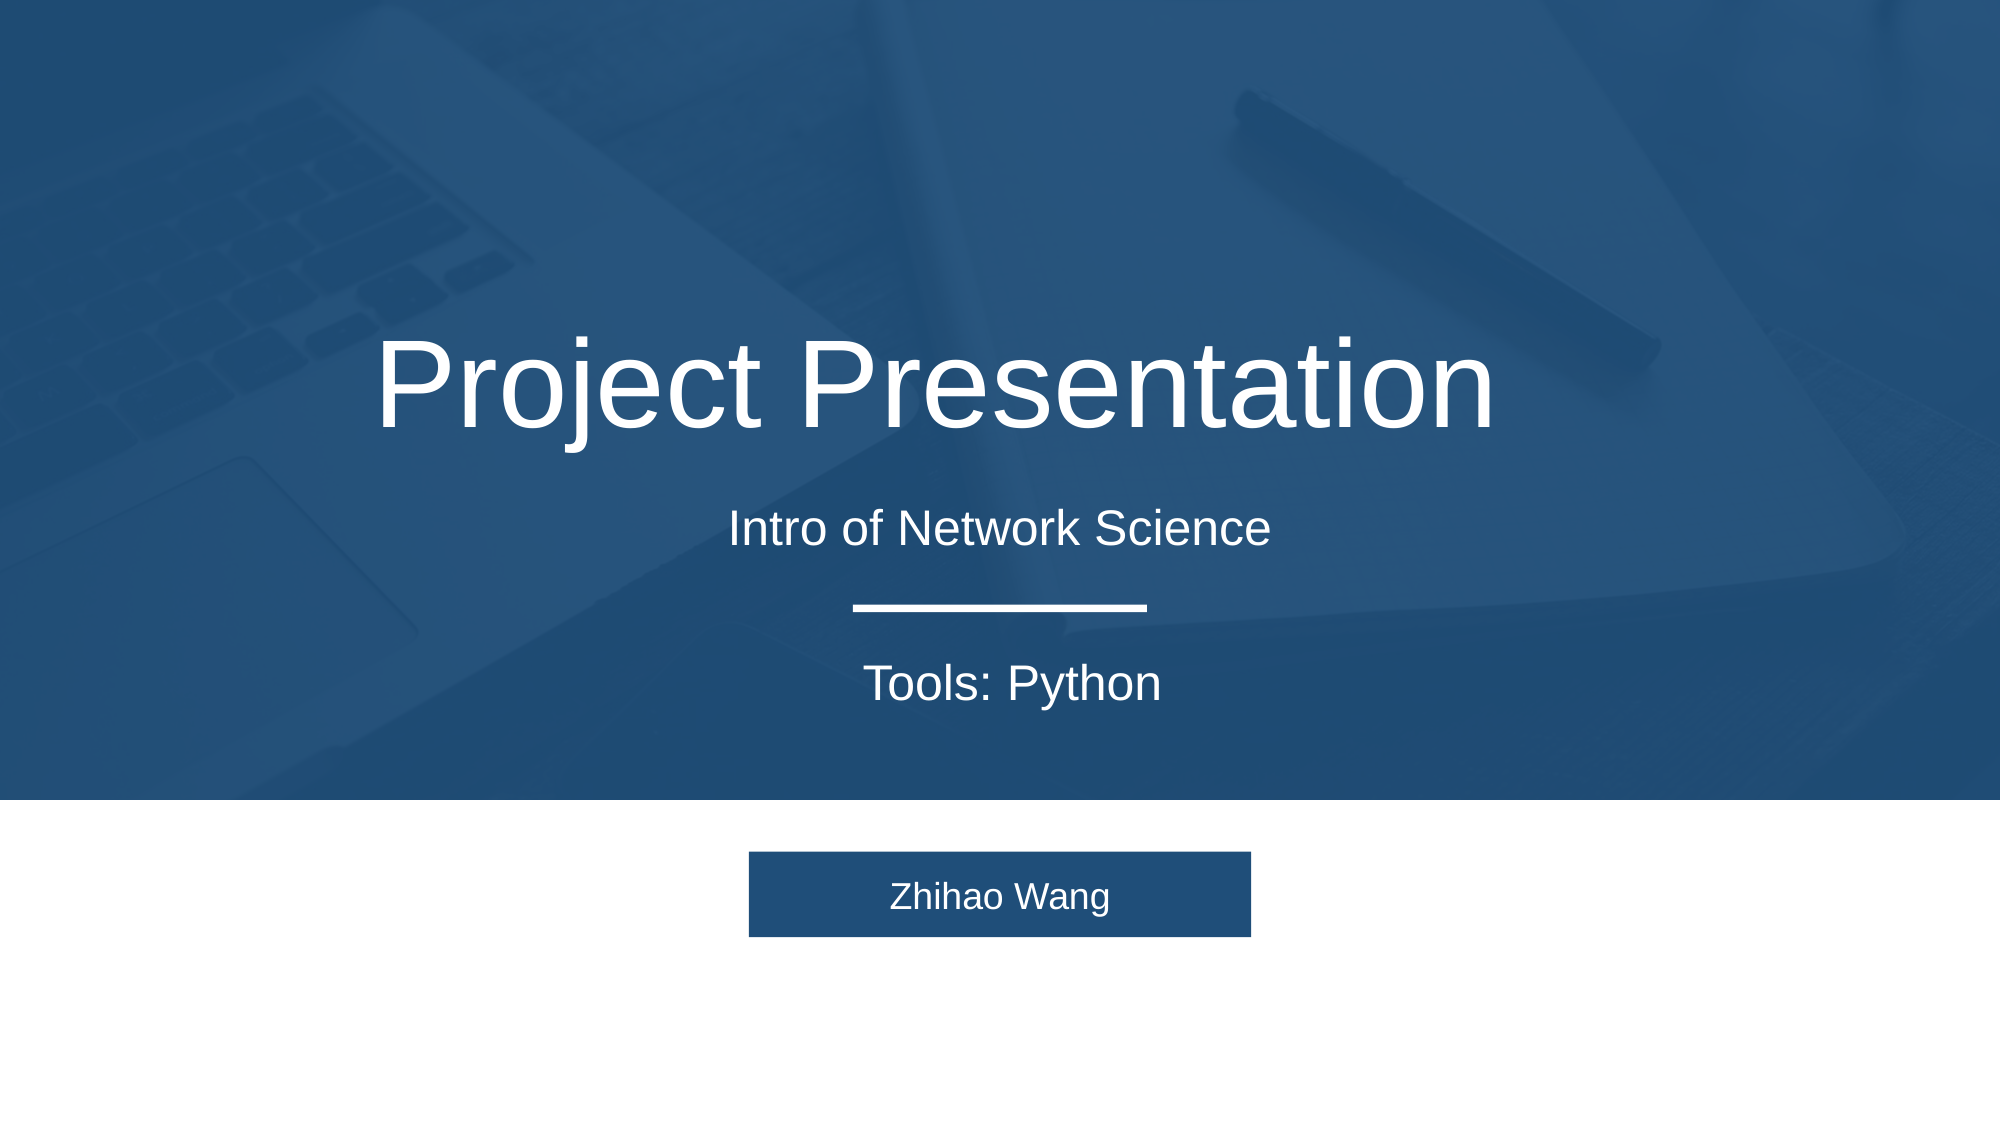

Project Presentation
Intro of Network Science

Tools: Python
Zhihao Wang